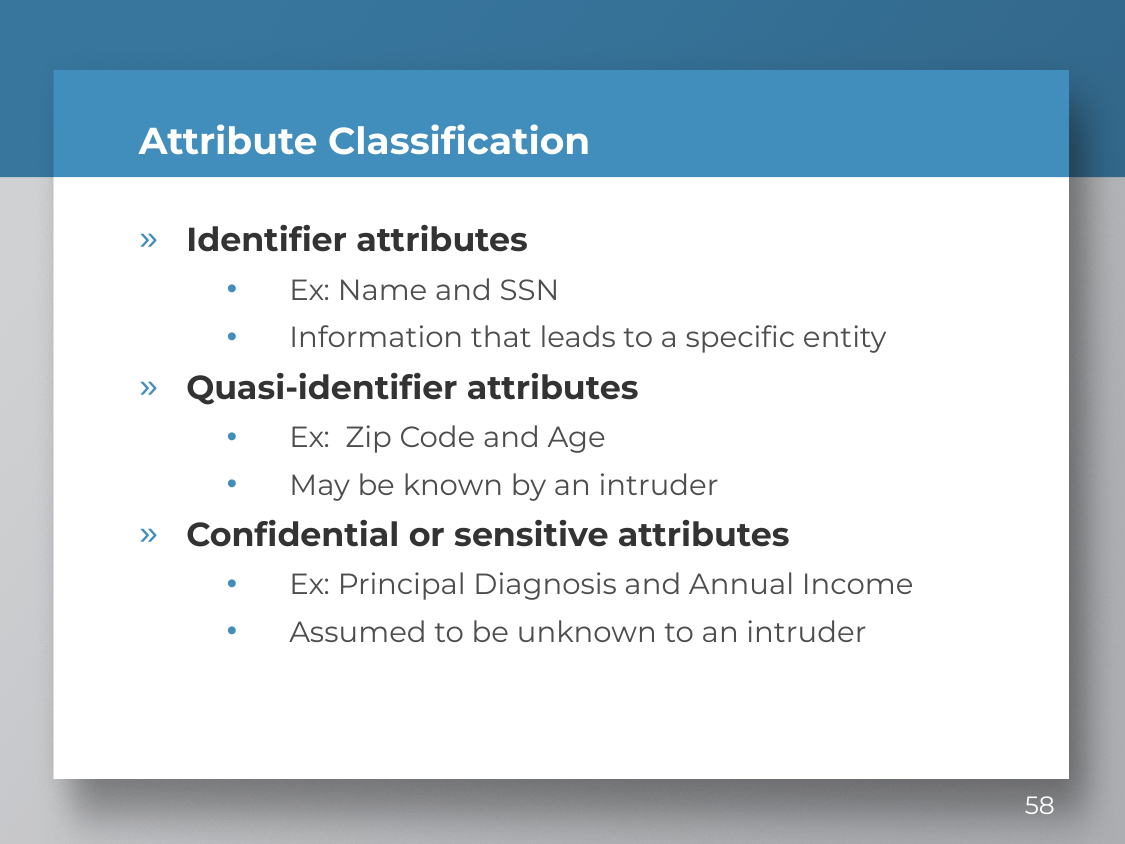

# Attribute Classification
Identifier attributes
Ex: Name and SSN
Information that leads to a specific entity
Quasi-identifier attributes
Ex:  Zip Code and Age
May be known by an intruder
Confidential or sensitive attributes
Ex: Principal Diagnosis and Annual Income
Assumed to be unknown to an intruder

58